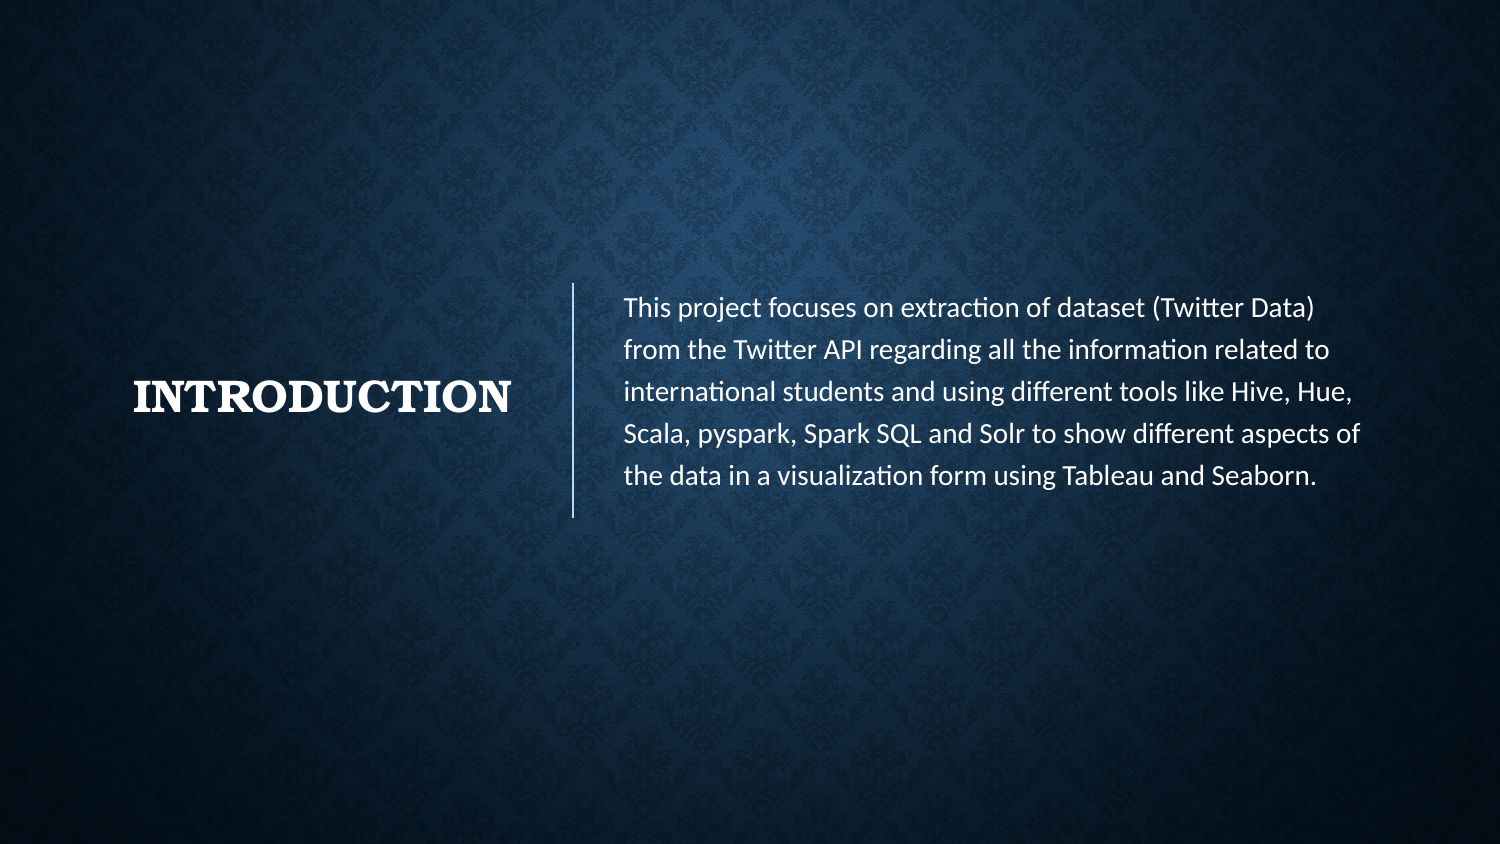

# INTRODUCTION
This project focuses on extraction of dataset (Twitter Data) from the Twitter API regarding all the information related to international students and using different tools like Hive, Hue, Scala, pyspark, Spark SQL and Solr to show different aspects of the data in a visualization form using Tableau and Seaborn.